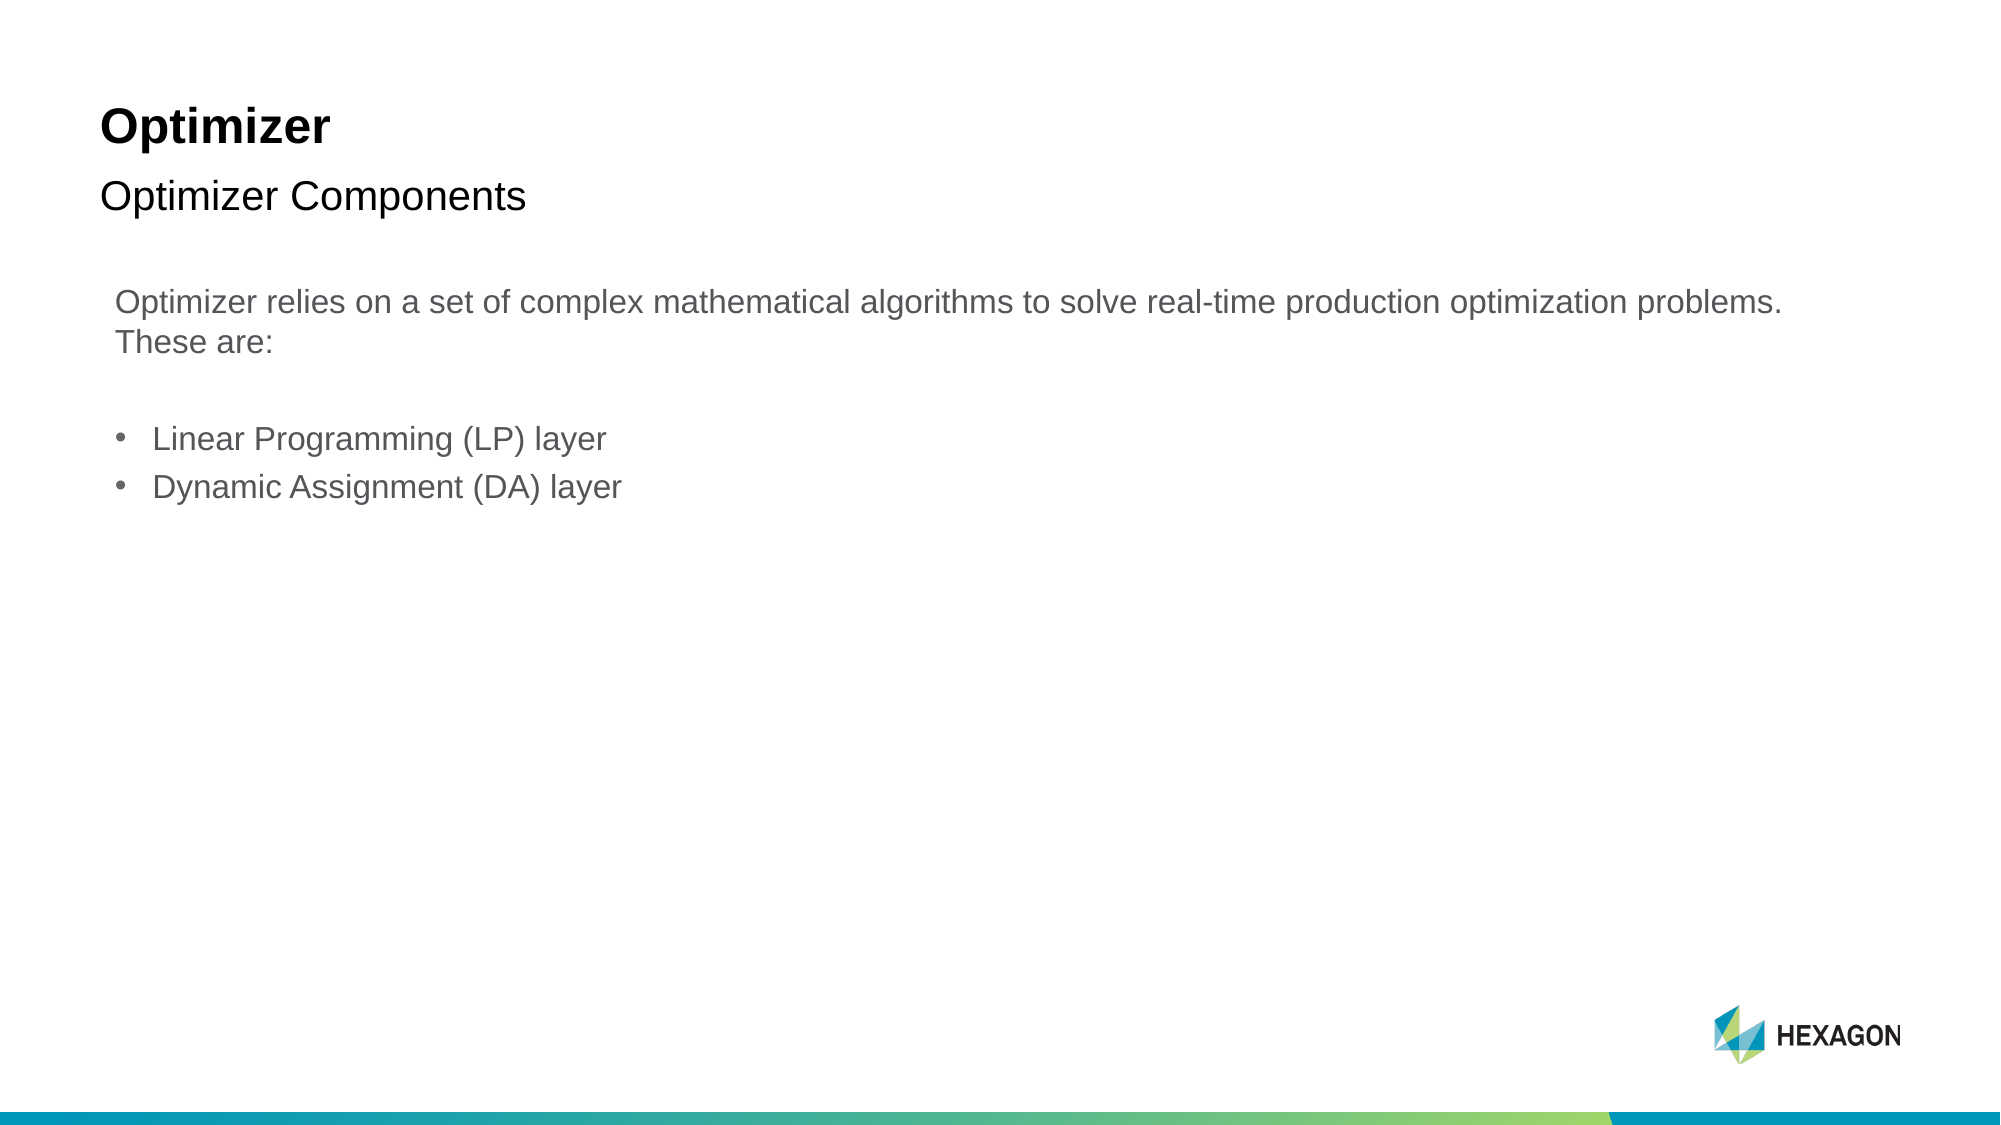

# Optimizer
Optimizer Components
Optimizer relies on a set of complex mathematical algorithms to solve real-time production optimization problems. These are:

Linear Programming (LP) layer
Dynamic Assignment (DA) layer